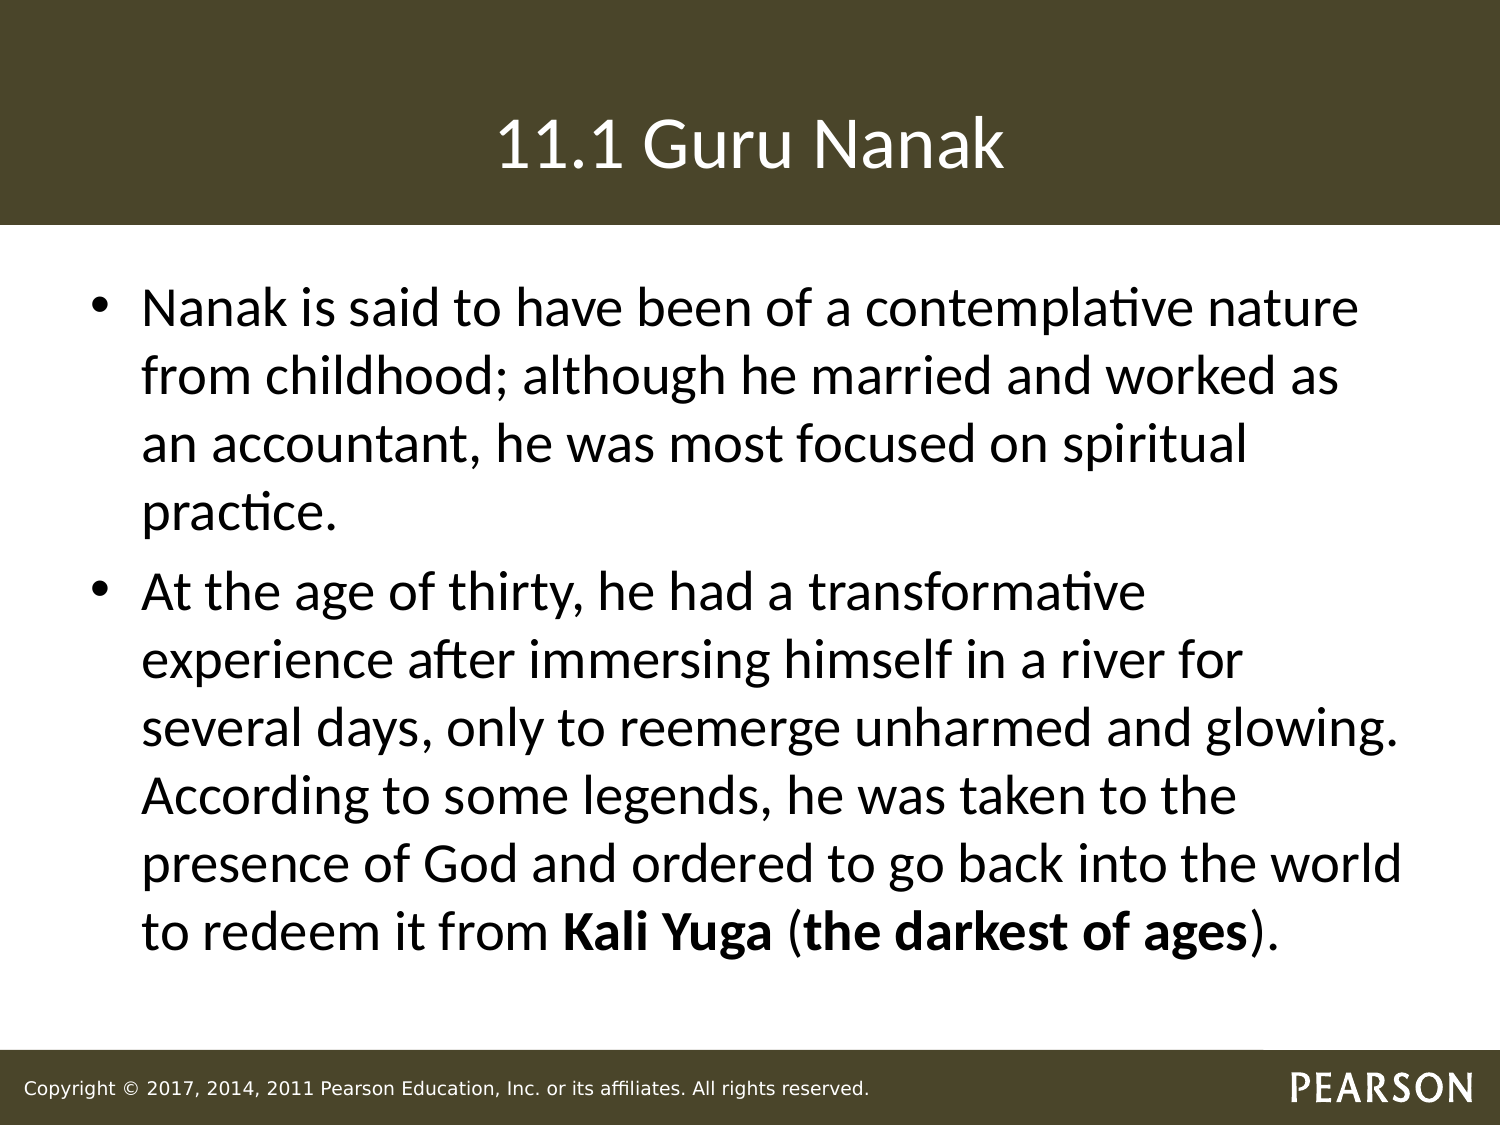

# 11.1 Guru Nanak
Nanak is said to have been of a contemplative nature from childhood; although he married and worked as an accountant, he was most focused on spiritual practice.
At the age of thirty, he had a transformative experience after immersing himself in a river for several days, only to reemerge unharmed and glowing. According to some legends, he was taken to the presence of God and ordered to go back into the world to redeem it from Kali Yuga (the darkest of ages).